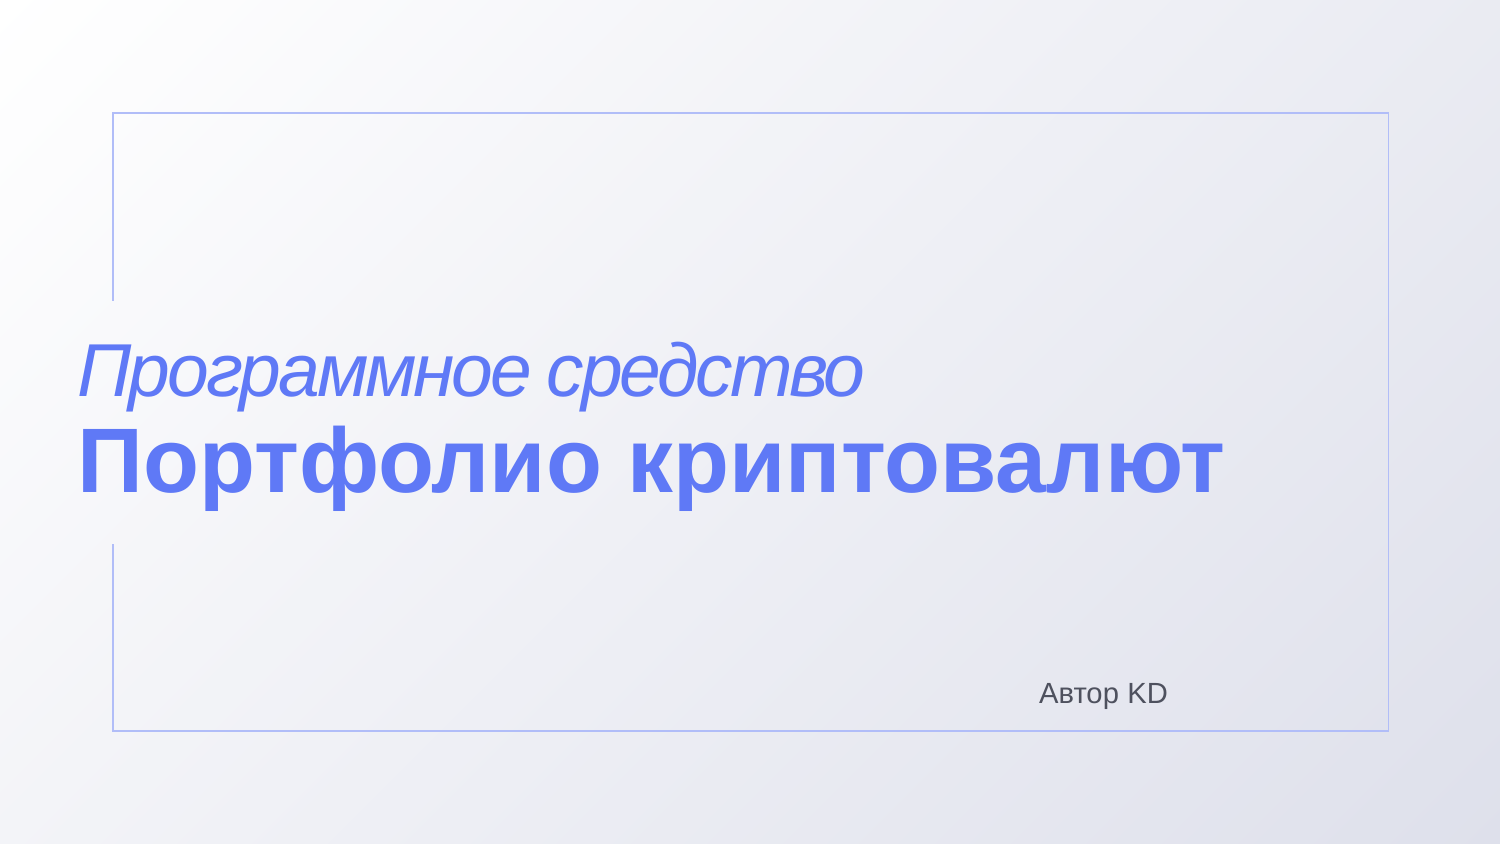

# Программное средство Портфолио криптовалют
Автор KD